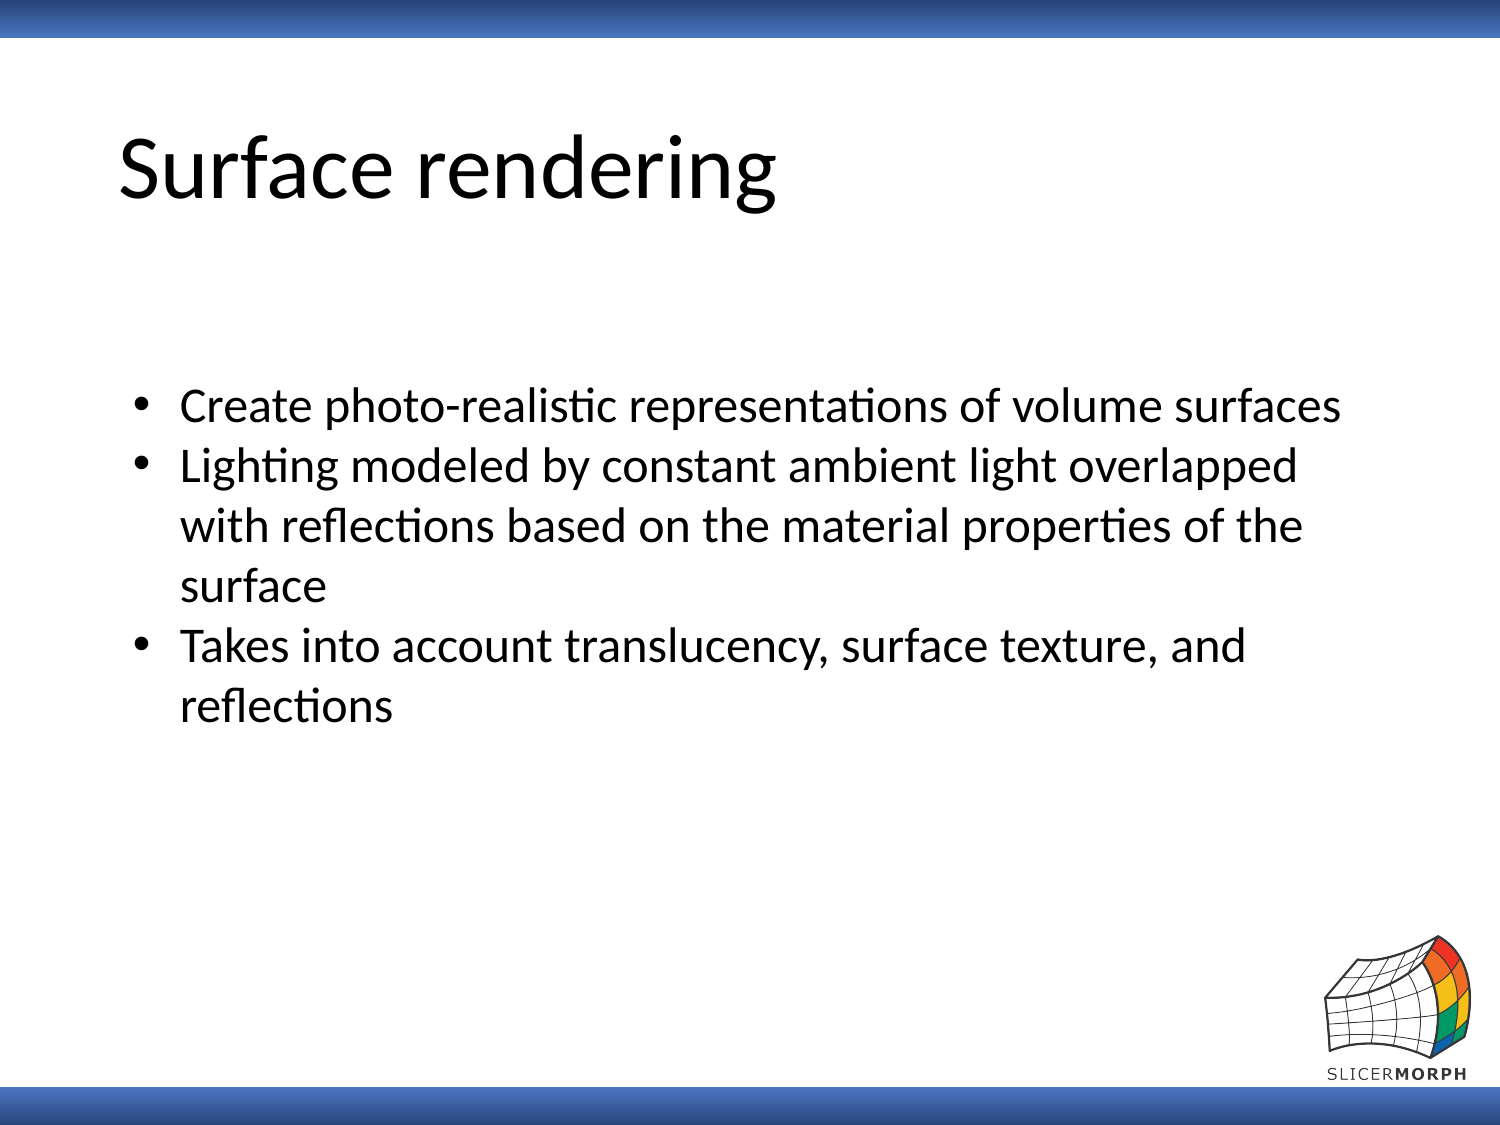

# Surface rendering
Create photo-realistic representations of volume surfaces
Lighting modeled by constant ambient light overlapped with reflections based on the material properties of the surface
Takes into account translucency, surface texture, and reflections